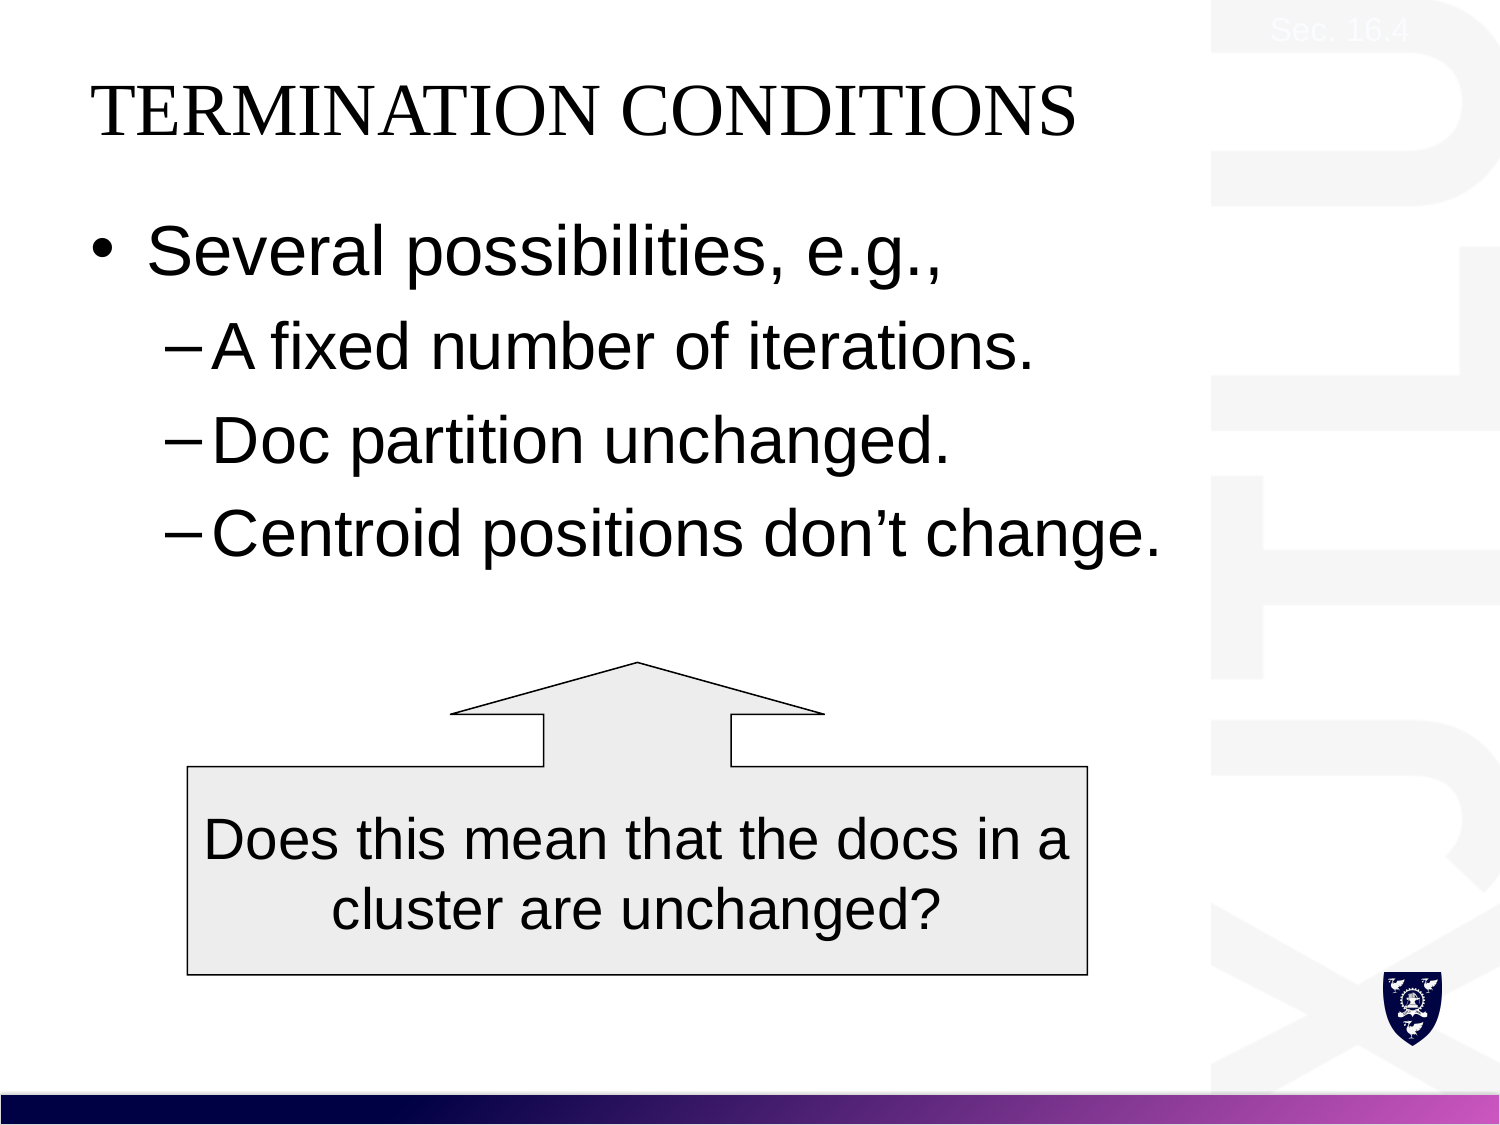

Sec. 16.4
# Termination conditions
Several possibilities, e.g.,
A fixed number of iterations.
Doc partition unchanged.
Centroid positions don’t change.
Does this mean that the docs in a cluster are unchanged?